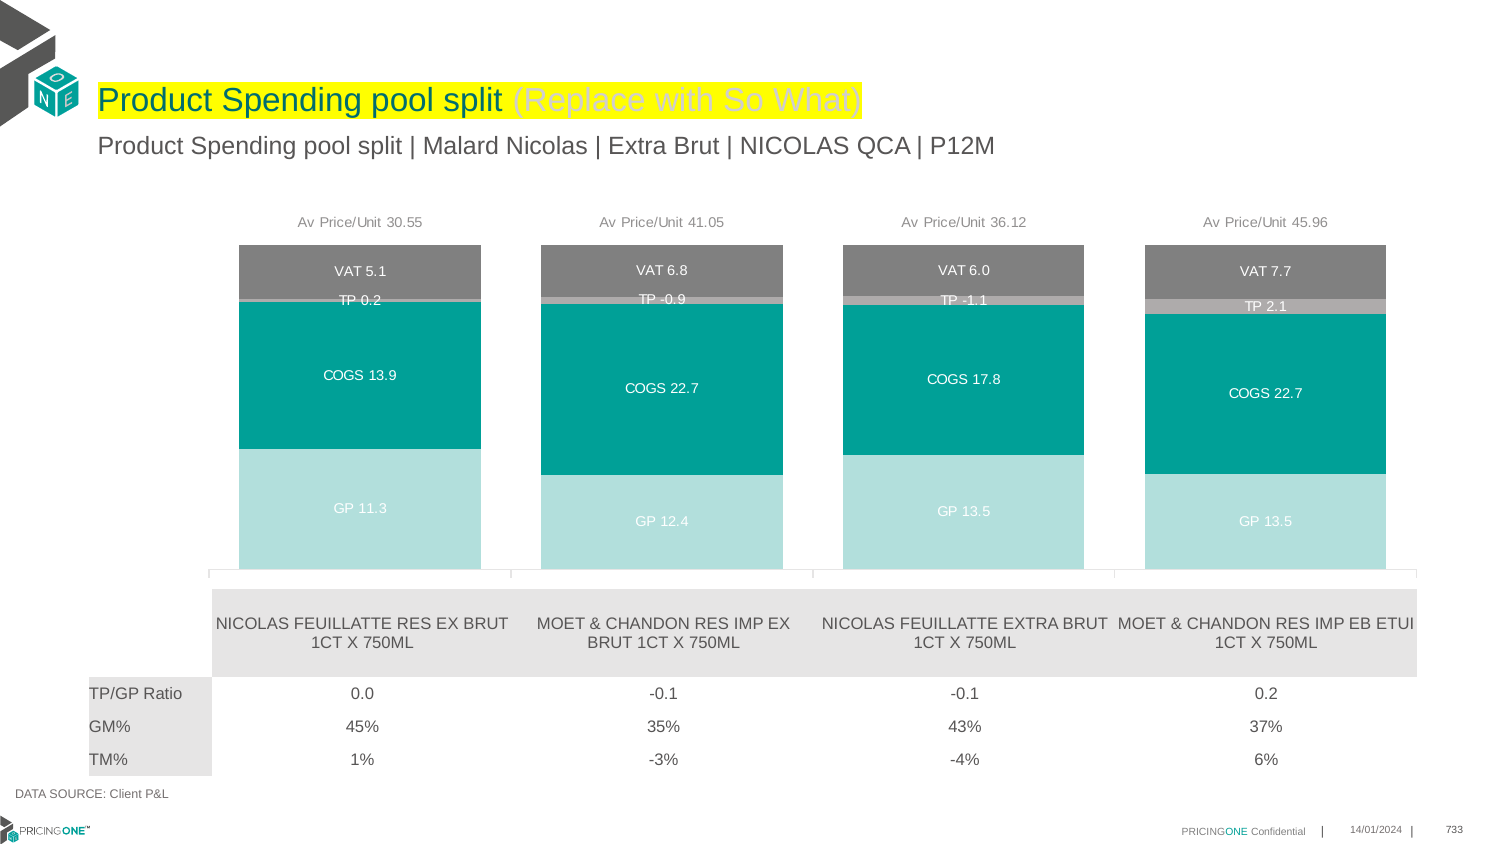

# Product Spending pool split (Replace with So What)
Product Spending pool split | Malard Nicolas | Extra Brut | NICOLAS QCA | P12M

### Chart

| Category | GP | COGS | TP | VAT |
|---|---|---|---|---|
| Av Price/Unit 30.55 | 11.309679907264297 | 13.901641973945685 | 0.24757265032751974 | 5.091778906307501 |
| Av Price/Unit 41.05 | 12.436428760162602 | 22.68361788617886 | -0.9101889227642346 | 6.841971544715447 |
| Av Price/Unit 36.12 | 13.48582768273717 | 17.75673437013997 | -1.1427694142042455 | 6.019958527734576 |
| Av Price/Unit 45.96 | 13.521046904315197 | 22.671392682926825 | 2.1111237023139466 | 7.660725453408376 |
|  | NICOLAS FEUILLATTE RES EX BRUT 1CT X 750ML | MOET & CHANDON RES IMP EX BRUT 1CT X 750ML | NICOLAS FEUILLATTE EXTRA BRUT 1CT X 750ML | MOET & CHANDON RES IMP EB ETUI 1CT X 750ML |
| --- | --- | --- | --- | --- |
| TP/GP Ratio | 0.0 | -0.1 | -0.1 | 0.2 |
| GM% | 45% | 35% | 43% | 37% |
| TM% | 1% | -3% | -4% | 6% |
DATA SOURCE: Client P&L

14/01/2024
733